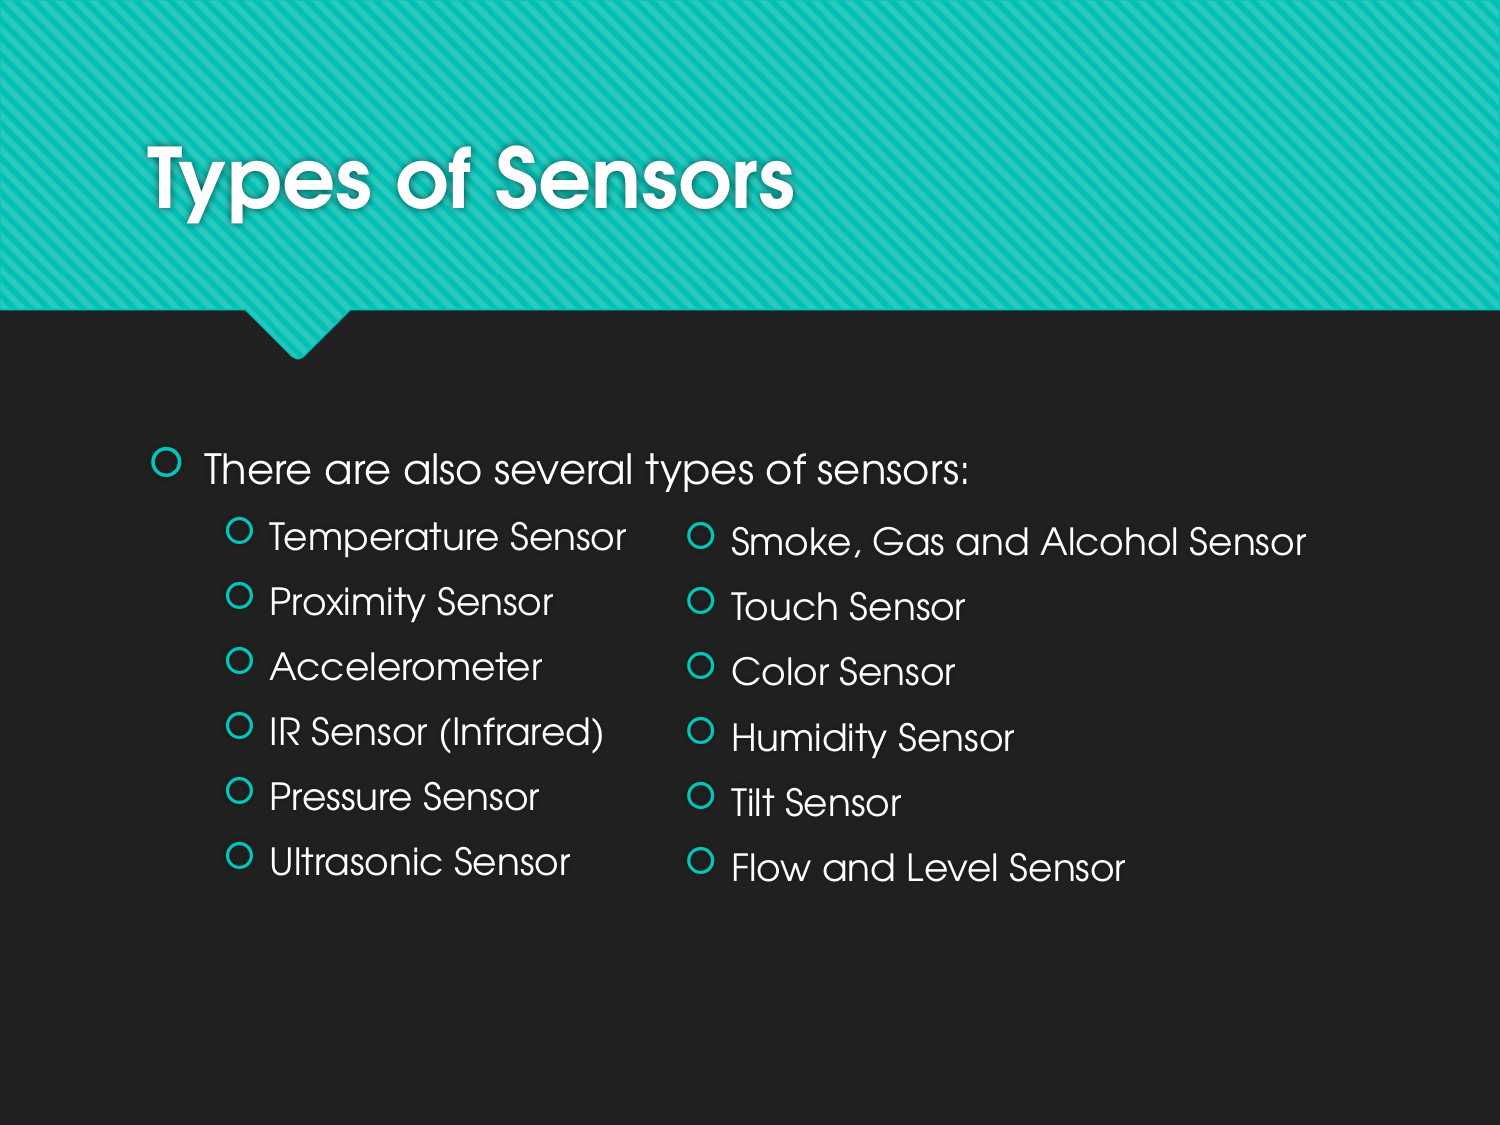

# Types of Sensors
There are also several types of sensors:
Temperature Sensor
Proximity Sensor
Accelerometer
IR Sensor (Infrared)
Pressure Sensor
Ultrasonic Sensor
Smoke, Gas and Alcohol Sensor
Touch Sensor
Color Sensor
Humidity Sensor
Tilt Sensor
Flow and Level Sensor